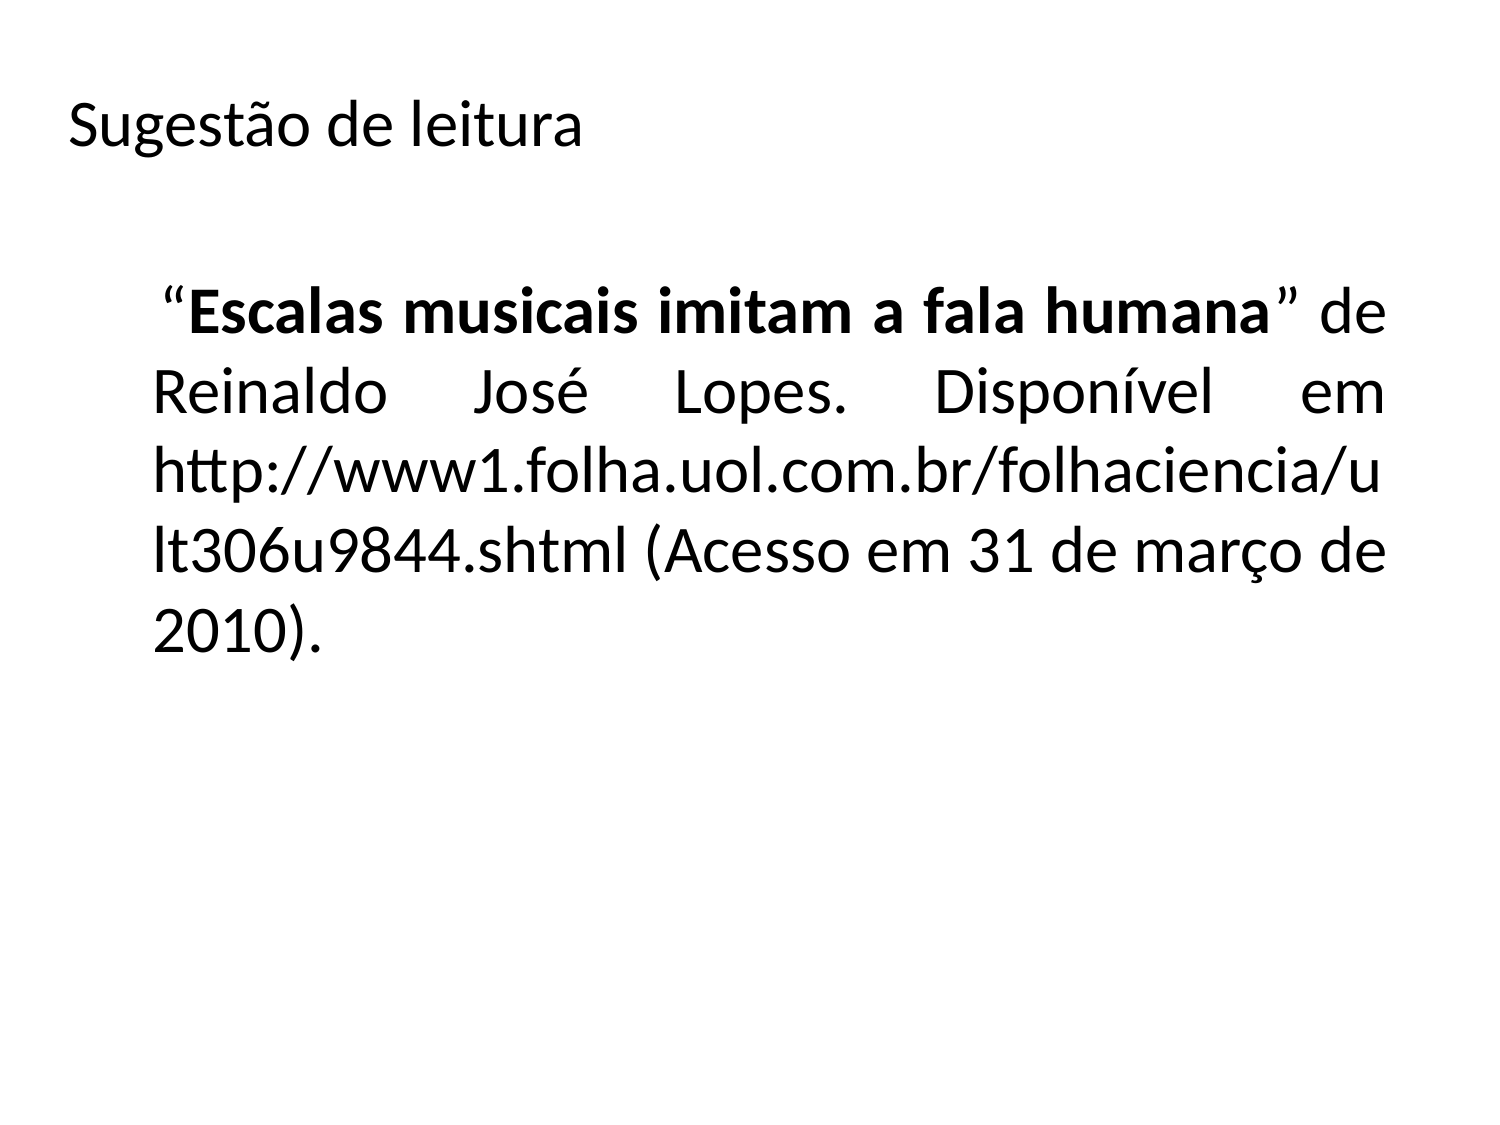

Sugestão de leitura

     “Escalas musicais imitam a fala humana” de Reinaldo José Lopes. Disponível em http://www1.folha.uol.com.br/folhaciencia/ult306u9844.shtml (Acesso em 31 de março de 2010).